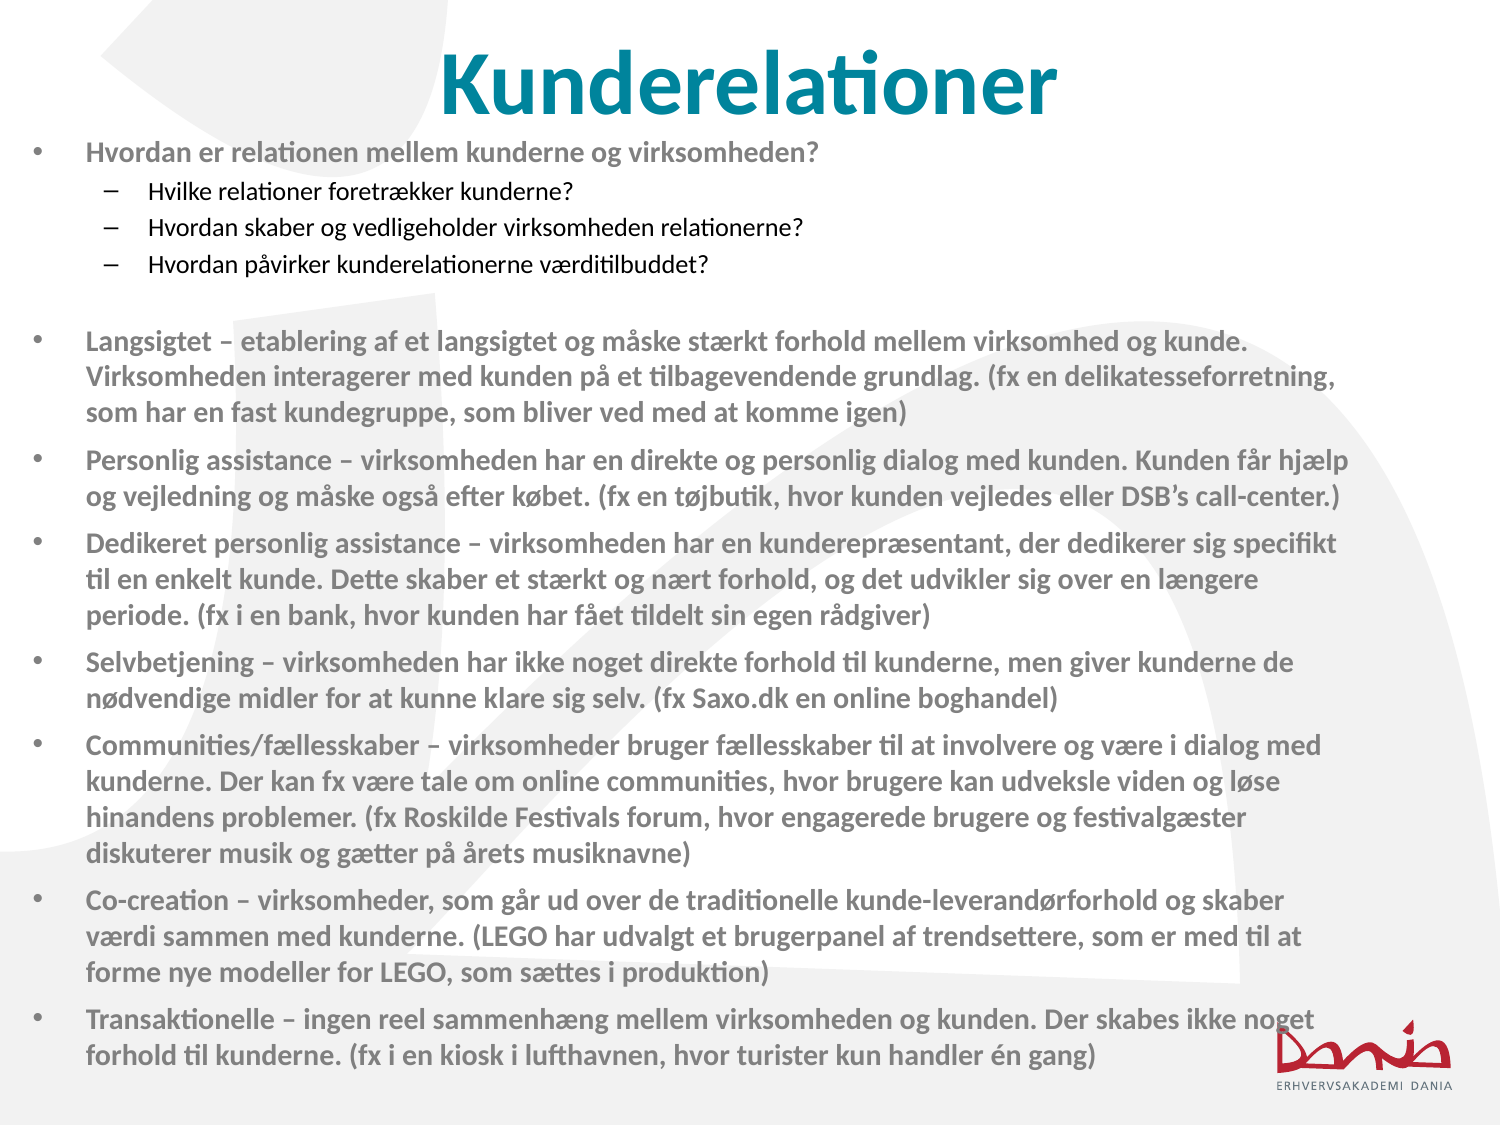

# Kunderelationer
Hvordan er relationen mellem kunderne og virksomheden?
Hvilke relationer foretrækker kunderne?
Hvordan skaber og vedligeholder virksomheden relationerne?
Hvordan påvirker kunderelationerne værditilbuddet?

Langsigtet – etablering af et langsigtet og måske stærkt forhold mellem virksomhed og kunde. Virksomheden interagerer med kunden på et tilbagevendende grundlag. (fx en delikatesseforretning, som har en fast kundegruppe, som bliver ved med at komme igen)
Personlig assistance – virksomheden har en direkte og personlig dialog med kunden. Kunden får hjælp og vejledning og måske også efter købet. (fx en tøjbutik, hvor kunden vejledes eller DSB’s call-center.)
Dedikeret personlig assistance – virksomheden har en kunderepræsentant, der dedikerer sig specifikt til en enkelt kunde. Dette skaber et stærkt og nært forhold, og det udvikler sig over en længere periode. (fx i en bank, hvor kunden har fået tildelt sin egen rådgiver)
Selvbetjening – virksomheden har ikke noget direkte forhold til kunderne, men giver kunderne de nødvendige midler for at kunne klare sig selv. (fx Saxo.dk en online boghandel)
Communities/fællesskaber – virksomheder bruger fællesskaber til at involvere og være i dialog med kunderne. Der kan fx være tale om online communities, hvor brugere kan udveksle viden og løse hinandens problemer. (fx Roskilde Festivals forum, hvor engagerede brugere og festivalgæster diskuterer musik og gætter på årets musiknavne)
Co-creation – virksomheder, som går ud over de traditionelle kunde-leverandørforhold og skaber værdi sammen med kunderne. (LEGO har udvalgt et brugerpanel af trendsettere, som er med til at forme nye modeller for LEGO, som sættes i produktion)
Transaktionelle – ingen reel sammenhæng mellem virksomheden og kunden. Der skabes ikke noget forhold til kunderne. (fx i en kiosk i lufthavnen, hvor turister kun handler én gang)